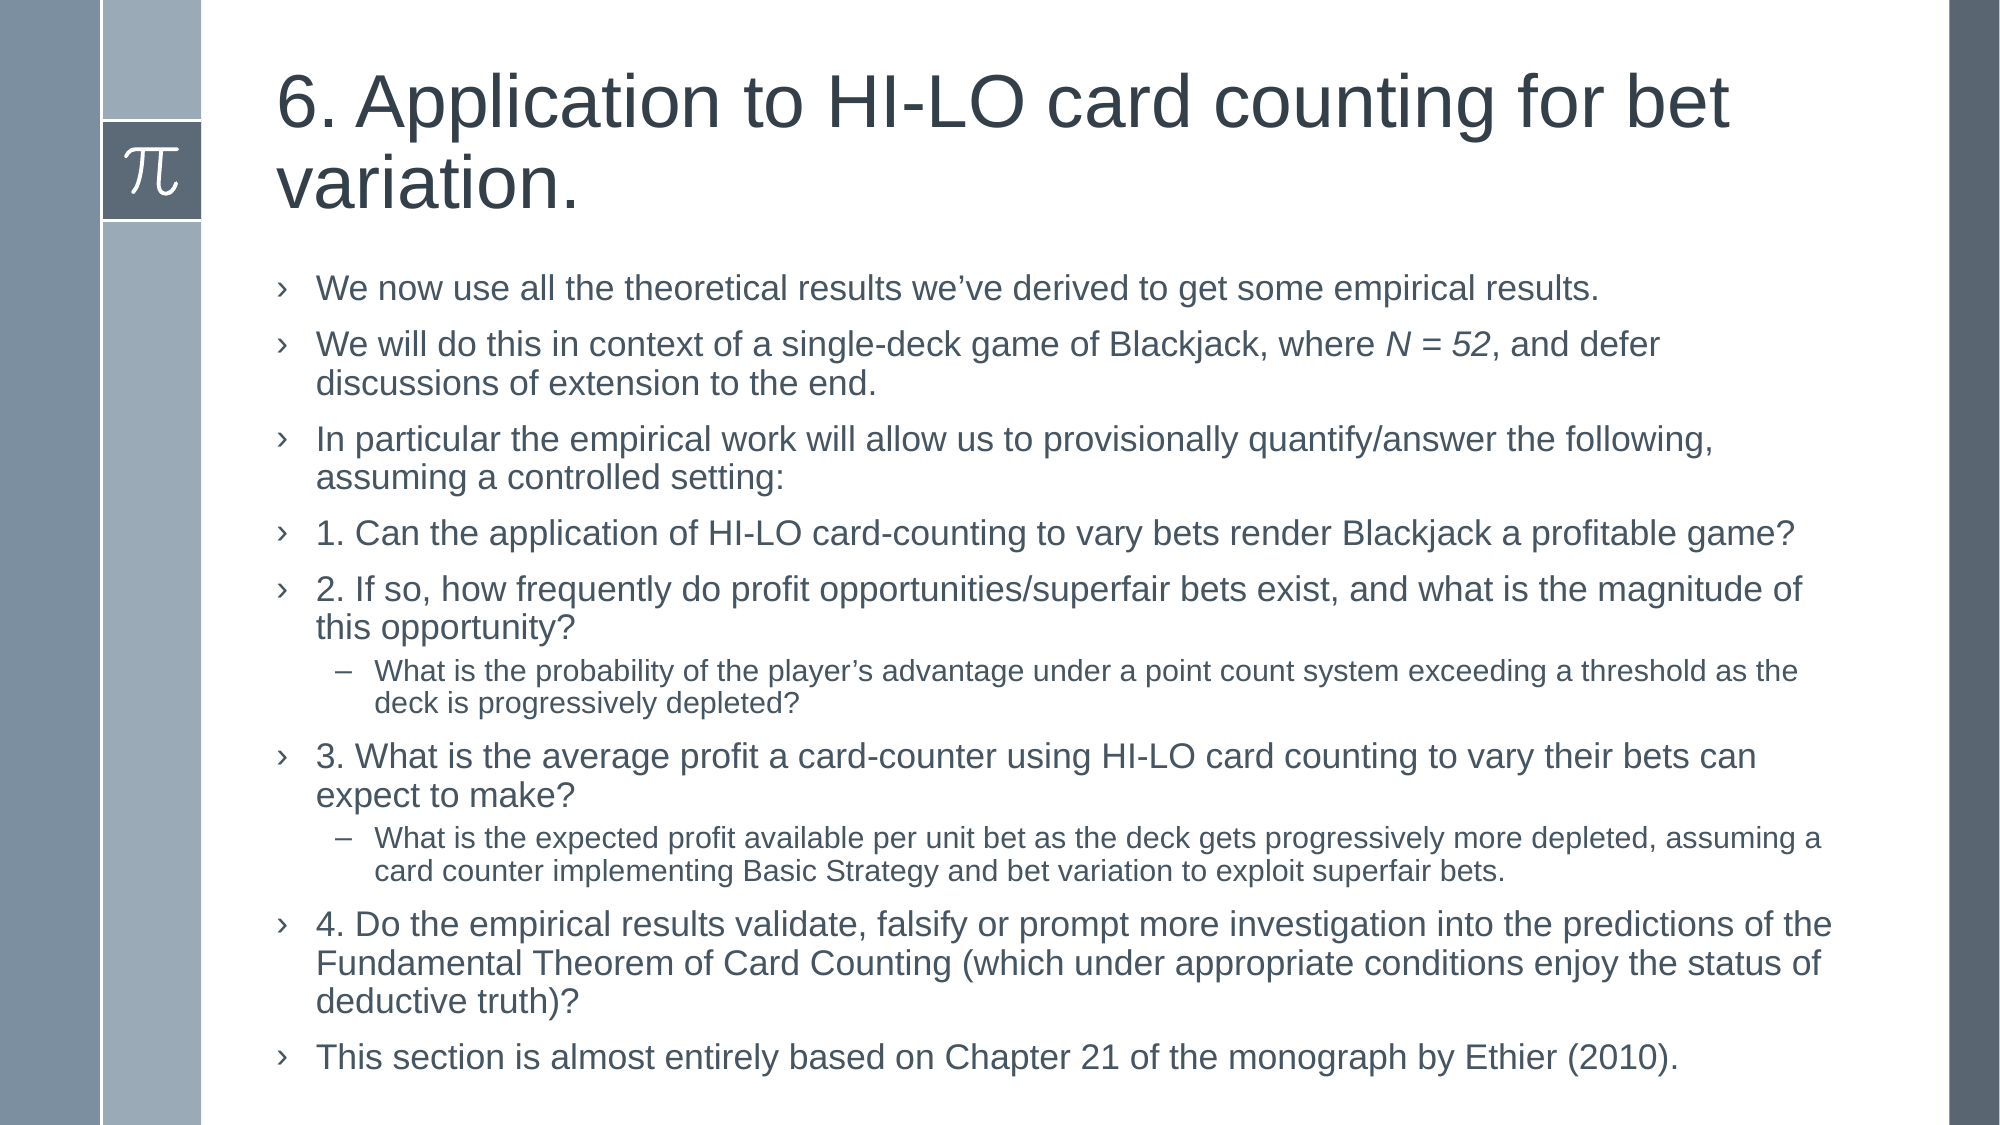

# 6. Application to HI-LO card counting for bet variation.
We now use all the theoretical results we’ve derived to get some empirical results.
We will do this in context of a single-deck game of Blackjack, where N = 52, and defer discussions of extension to the end.
In particular the empirical work will allow us to provisionally quantify/answer the following, assuming a controlled setting:
1. Can the application of HI-LO card-counting to vary bets render Blackjack a profitable game?
2. If so, how frequently do profit opportunities/superfair bets exist, and what is the magnitude of this opportunity?
What is the probability of the player’s advantage under a point count system exceeding a threshold as the deck is progressively depleted?
3. What is the average profit a card-counter using HI-LO card counting to vary their bets can expect to make?
What is the expected profit available per unit bet as the deck gets progressively more depleted, assuming a card counter implementing Basic Strategy and bet variation to exploit superfair bets.
4. Do the empirical results validate, falsify or prompt more investigation into the predictions of the Fundamental Theorem of Card Counting (which under appropriate conditions enjoy the status of deductive truth)?
This section is almost entirely based on Chapter 21 of the monograph by Ethier (2010).